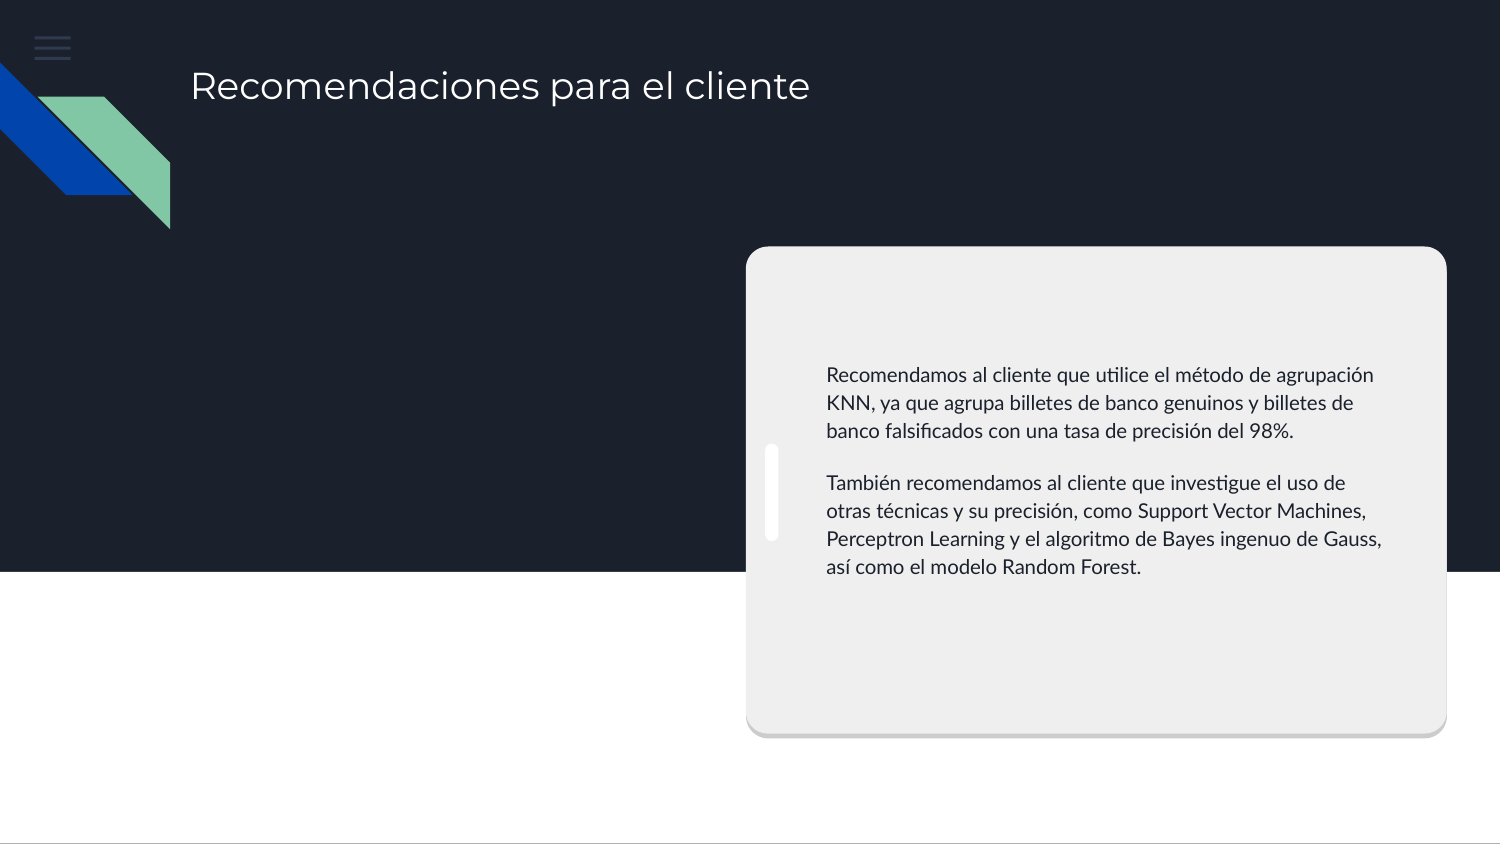

# Recomendaciones para el cliente

Recomendamos al cliente que utilice el método de agrupación KNN, ya que agrupa billetes de banco genuinos y billetes de banco falsificados con una tasa de precisión del 98%.
También recomendamos al cliente que investigue el uso de otras técnicas y su precisión, como Support Vector Machines, Perceptron Learning y el algoritmo de Bayes ingenuo de Gauss, así como el modelo Random Forest.